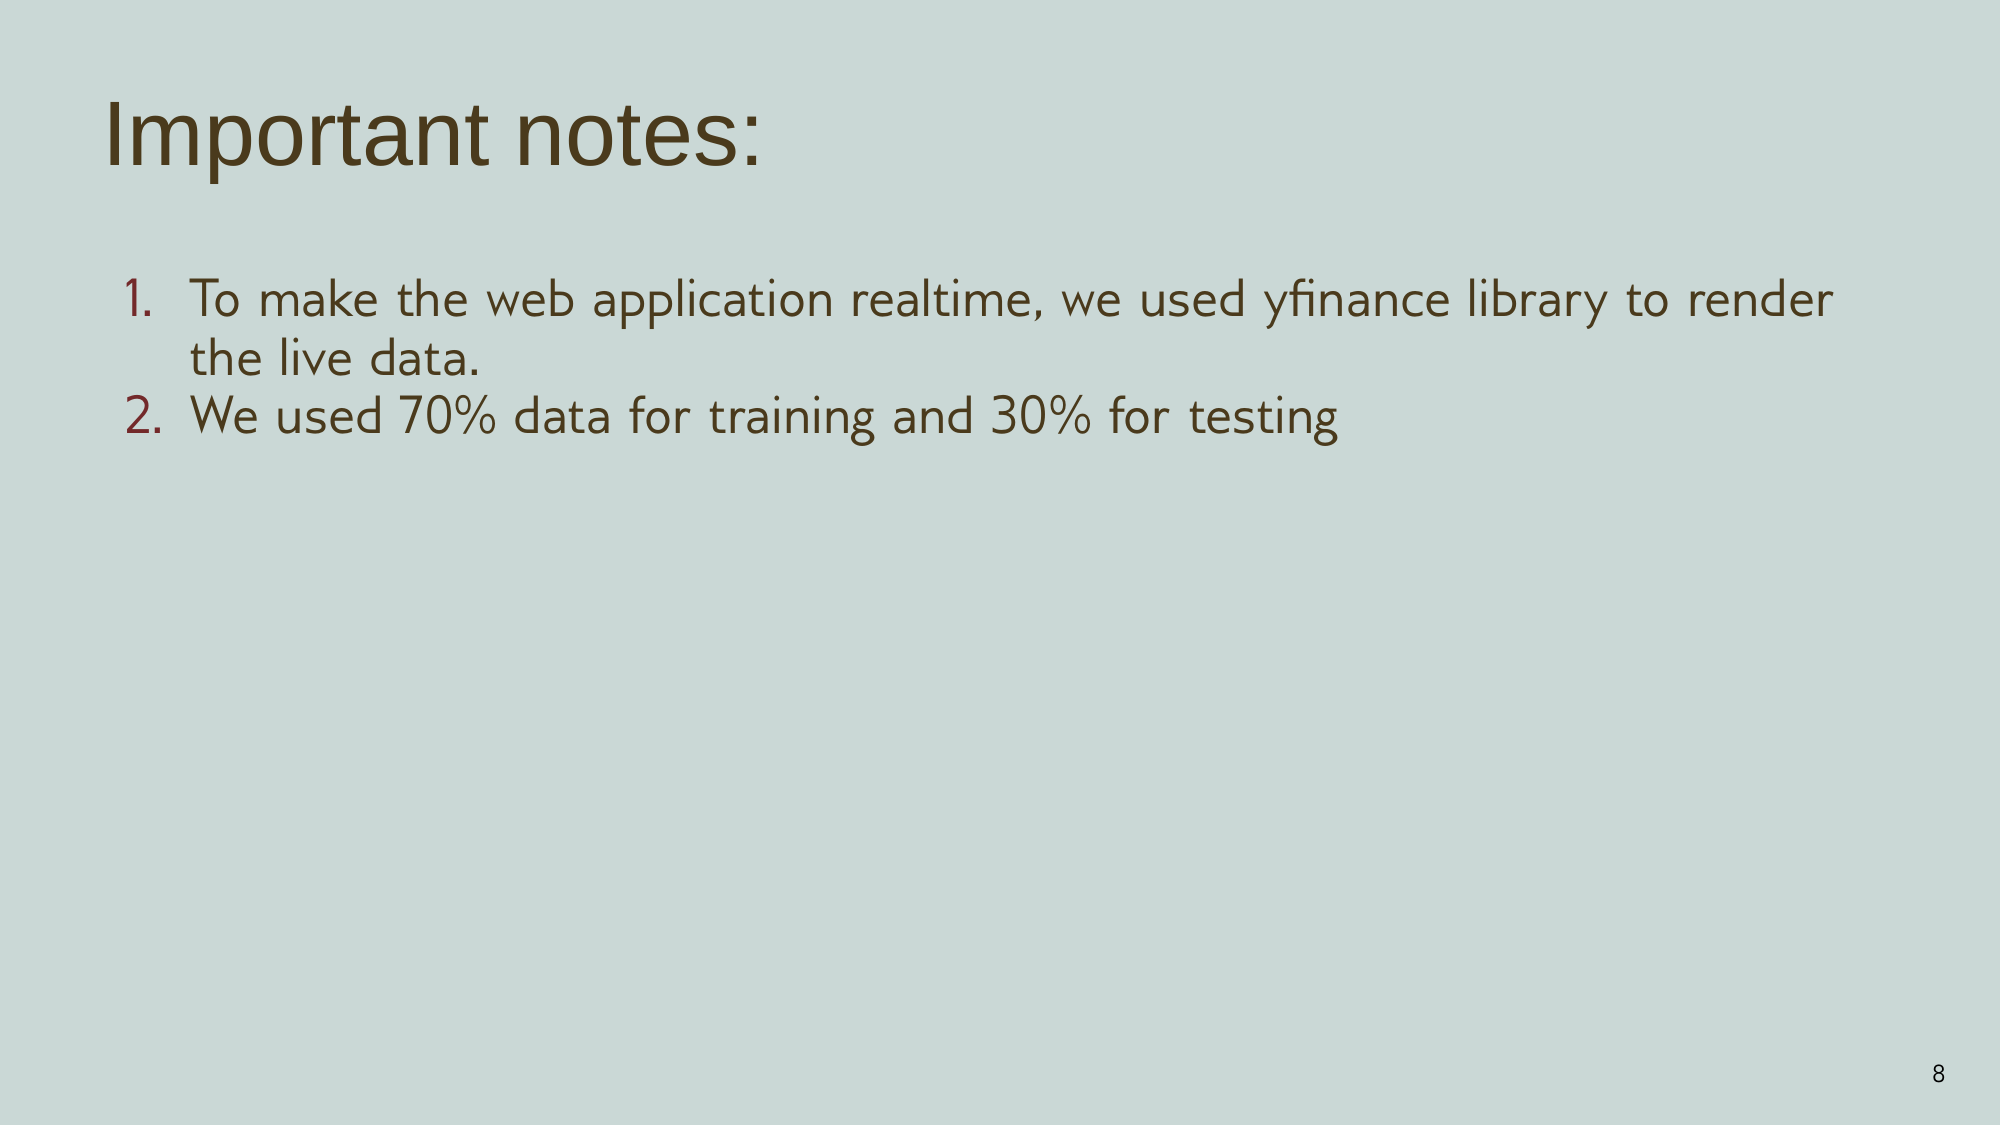

# Important notes:
To make the web application realtime, we used yfinance library to render the live data.
We used 70% data for training and 30% for testing
8